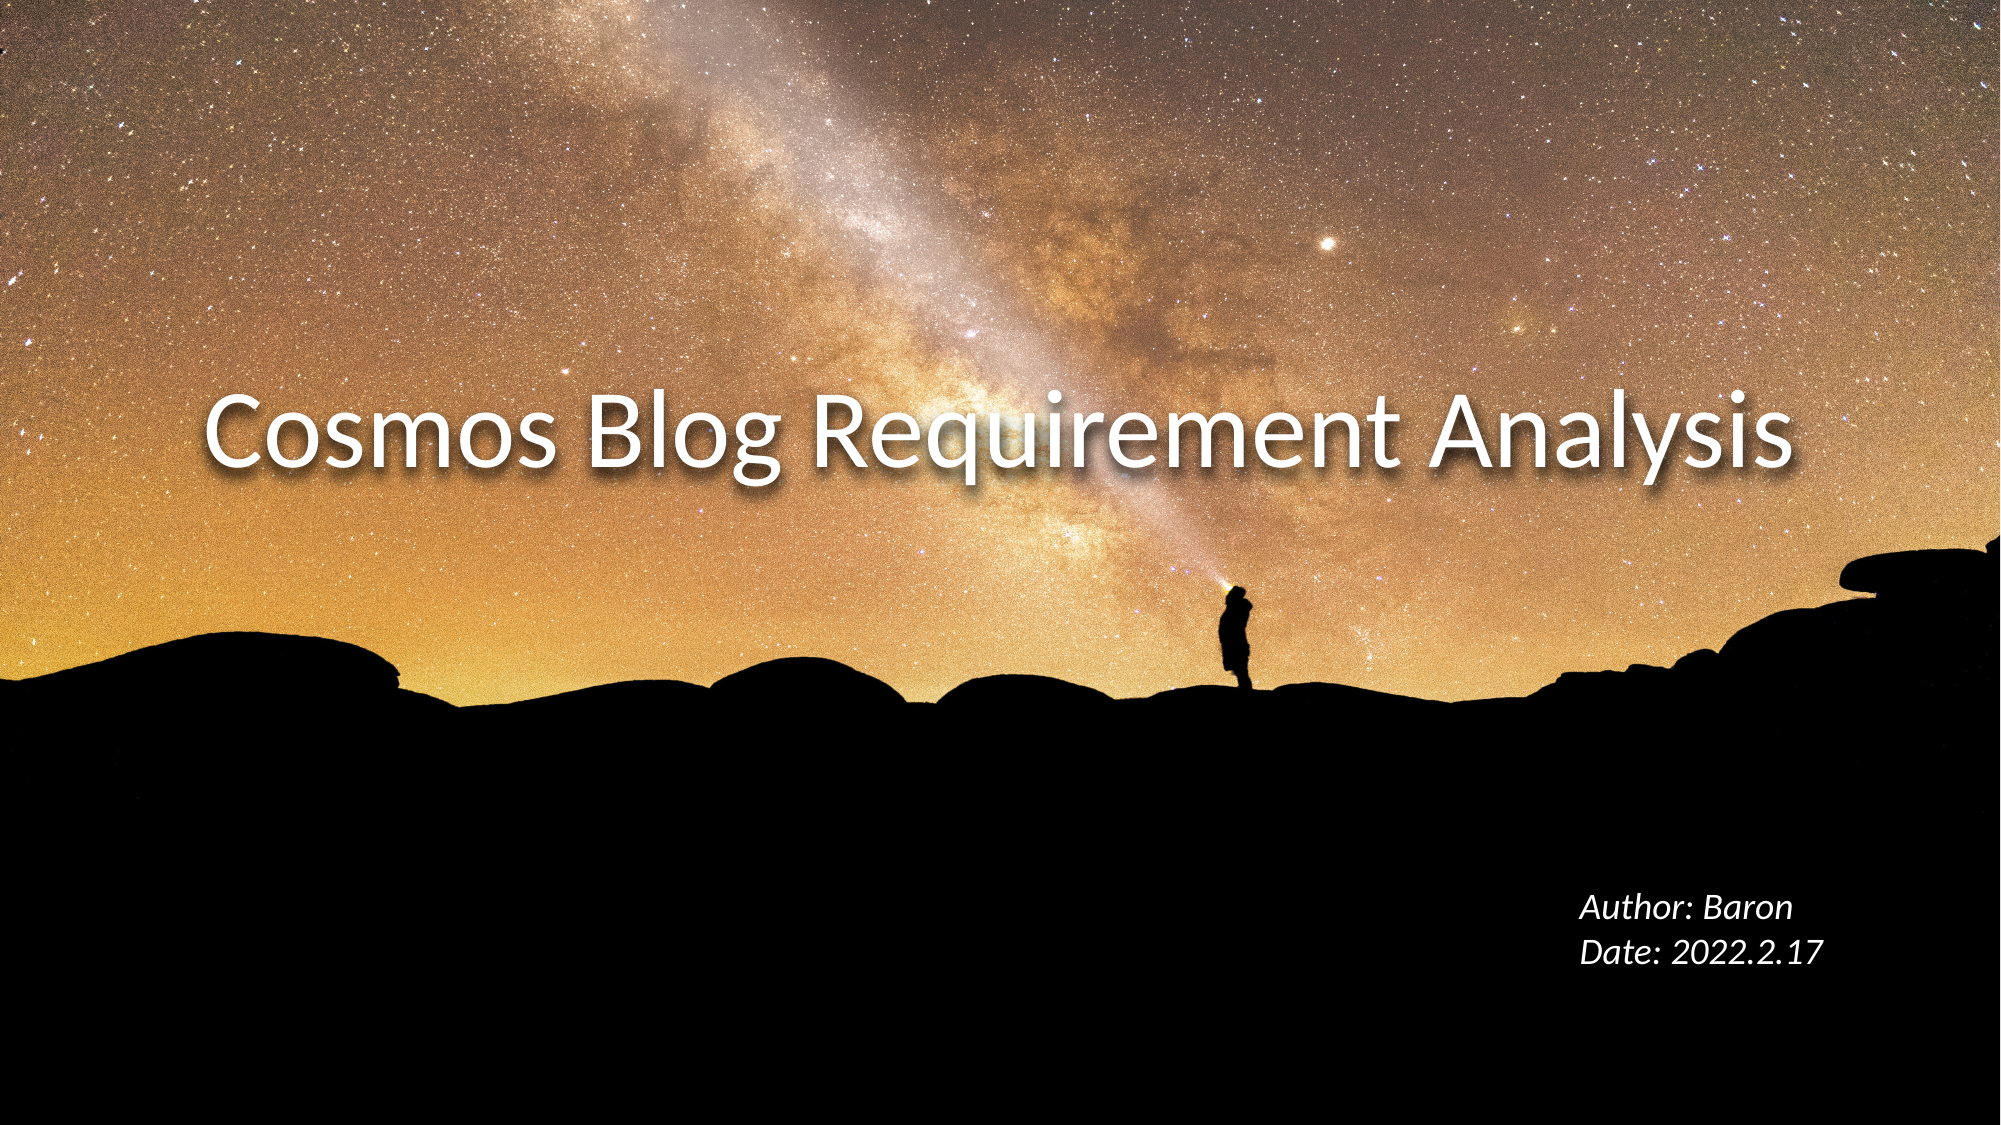

Cosmos Blog Requirement Analysis
Author: Baron
Date: 2022.2.17